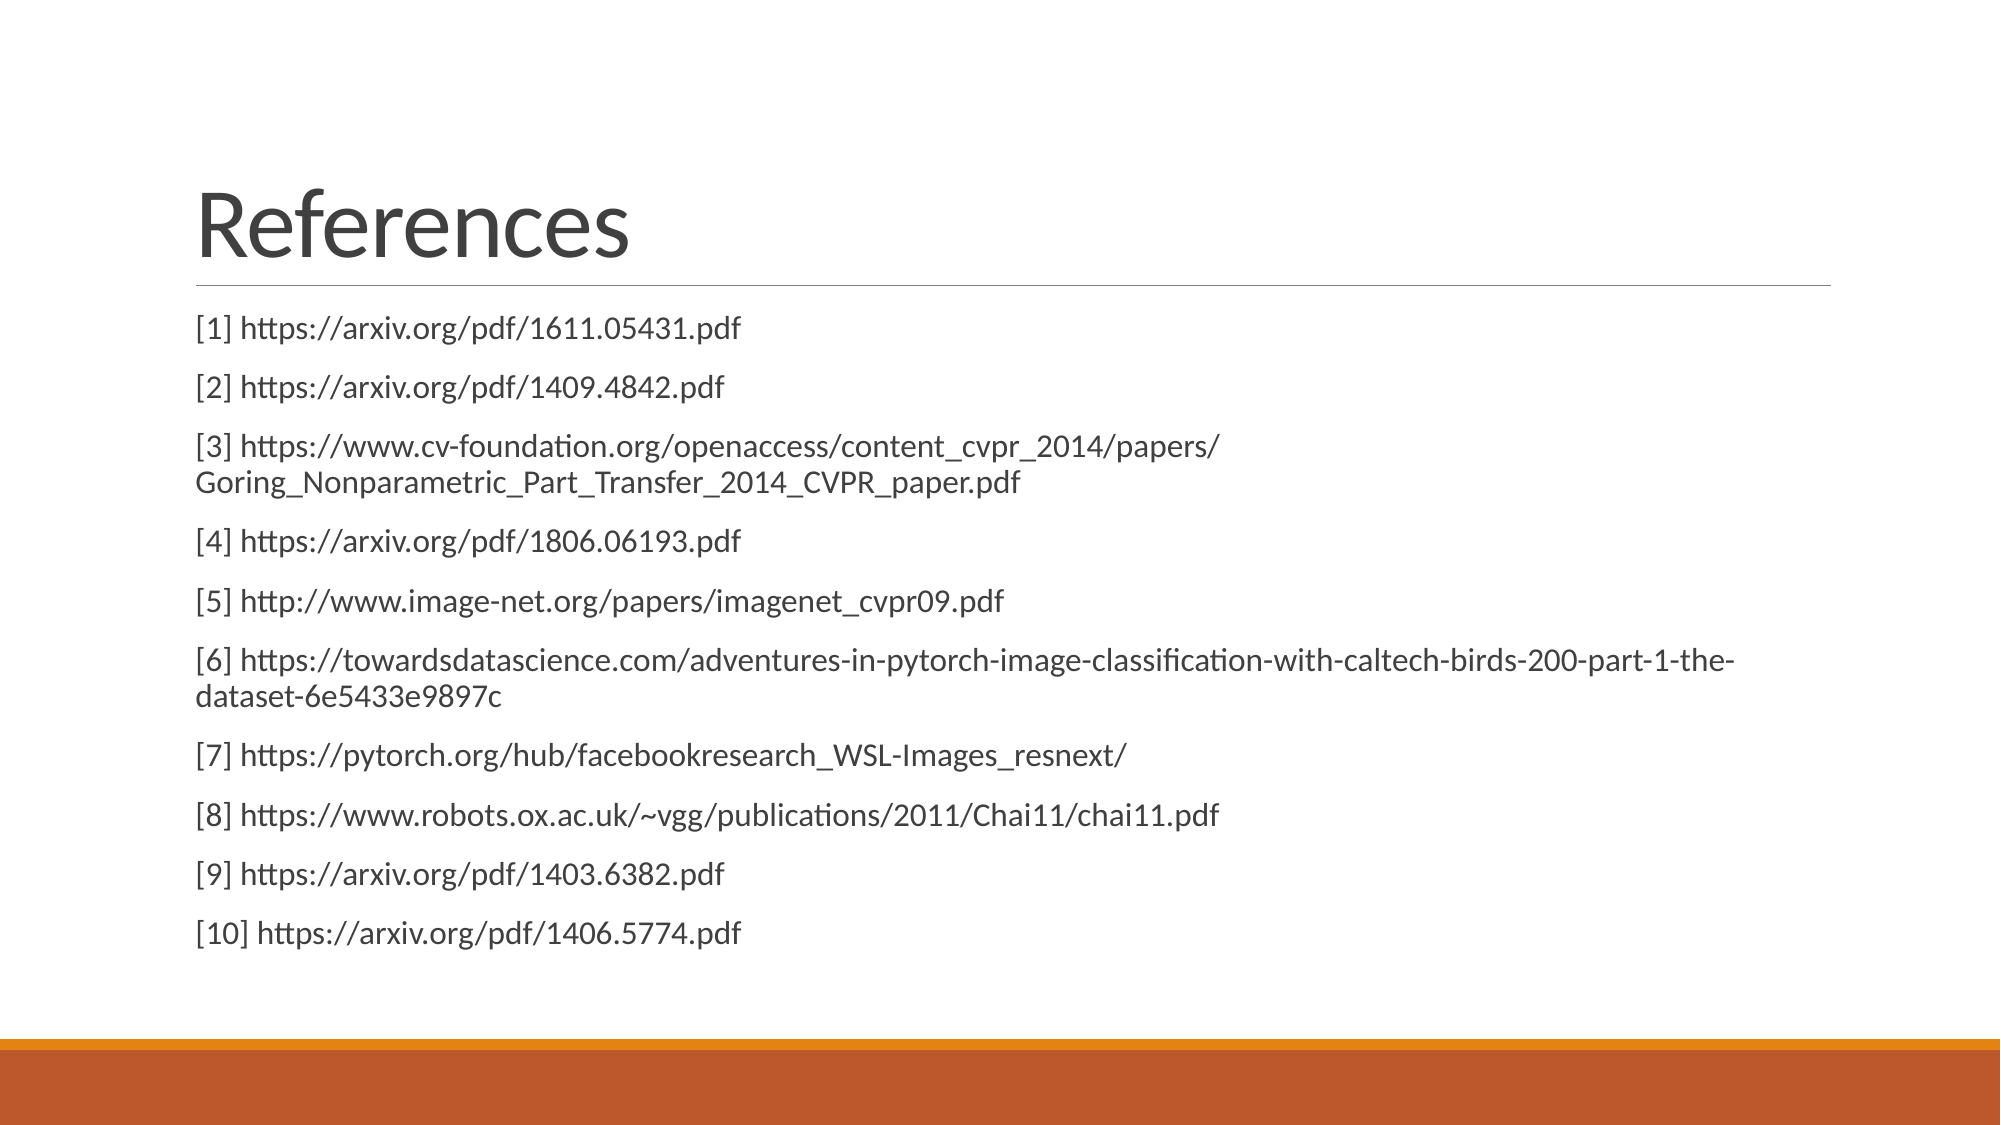

# References
[1] https://arxiv.org/pdf/1611.05431.pdf
[2] https://arxiv.org/pdf/1409.4842.pdf
[3] https://www.cv-foundation.org/openaccess/content_cvpr_2014/papers/Goring_Nonparametric_Part_Transfer_2014_CVPR_paper.pdf
[4] https://arxiv.org/pdf/1806.06193.pdf
[5] http://www.image-net.org/papers/imagenet_cvpr09.pdf
[6] https://towardsdatascience.com/adventures-in-pytorch-image-classification-with-caltech-birds-200-part-1-the-dataset-6e5433e9897c
[7] https://pytorch.org/hub/facebookresearch_WSL-Images_resnext/
[8] https://www.robots.ox.ac.uk/~vgg/publications/2011/Chai11/chai11.pdf
[9] https://arxiv.org/pdf/1403.6382.pdf
[10] https://arxiv.org/pdf/1406.5774.pdf